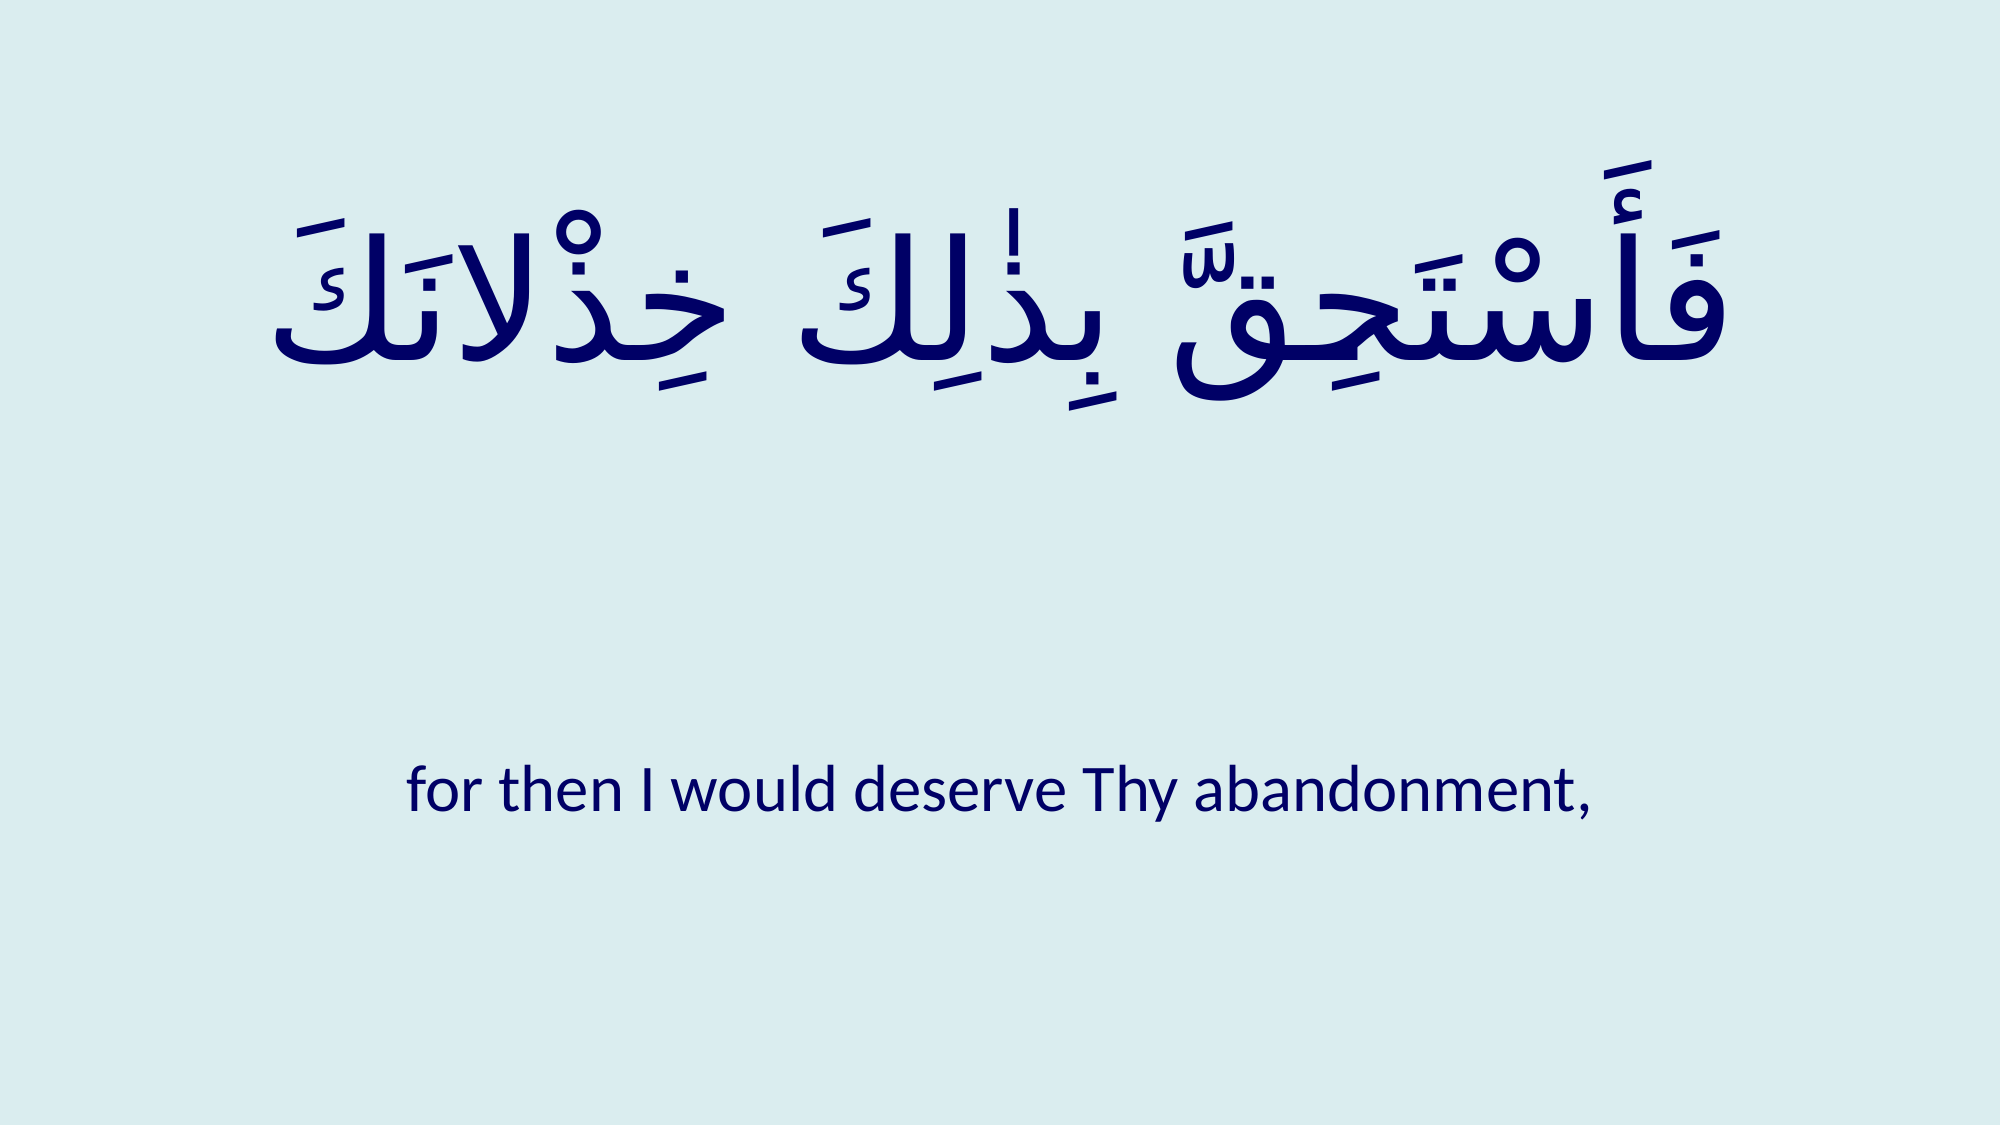

# فَأَسْتَحِقَّ بِذٰلِكَ خِذْلانَكَ
for then I would deserve Thy abandonment,